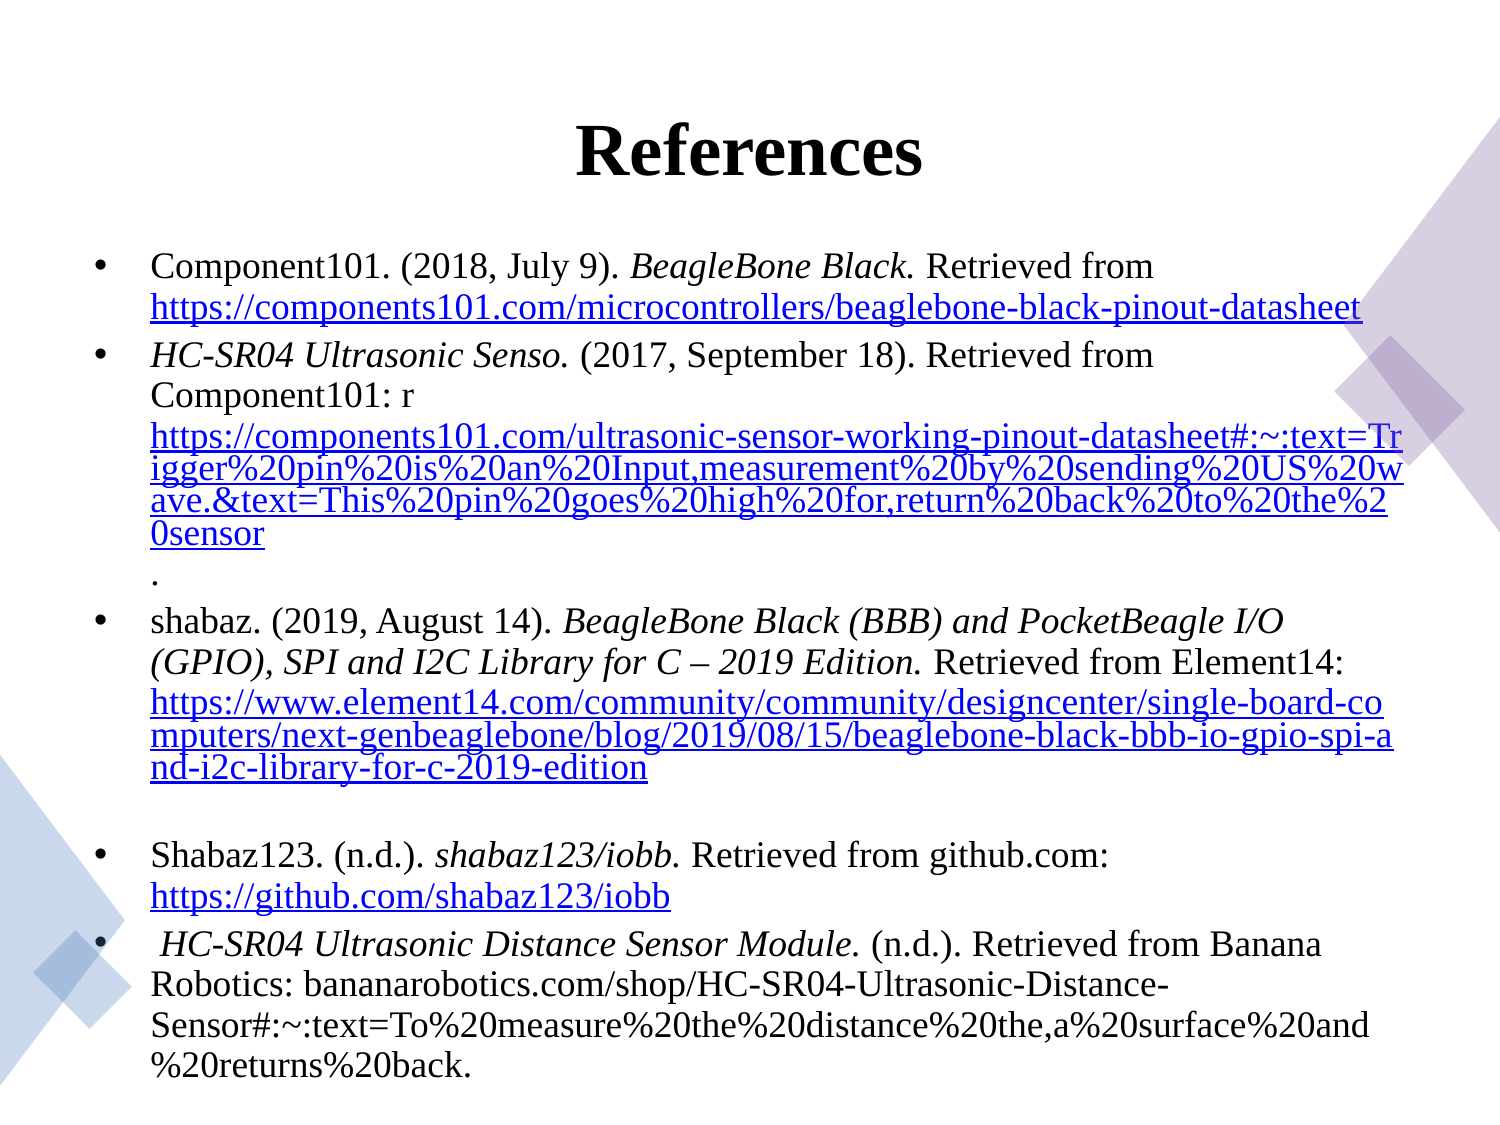

# References
Component101. (2018, July 9). BeagleBone Black. Retrieved from https://components101.com/microcontrollers/beaglebone-black-pinout-datasheet
HC-SR04 Ultrasonic Senso. (2017, September 18). Retrieved from Component101: r https://components101.com/ultrasonic-sensor-working-pinout-datasheet#:~:text=Trigger%20pin%20is%20an%20Input,measurement%20by%20sending%20US%20wave.&text=This%20pin%20goes%20high%20for,return%20back%20to%20the%20sensor.
shabaz. (2019, August 14). BeagleBone Black (BBB) and PocketBeagle I/O (GPIO), SPI and I2C Library for C – 2019 Edition. Retrieved from Element14: https://www.element14.com/community/community/designcenter/single-board-computers/next-genbeaglebone/blog/2019/08/15/beaglebone-black-bbb-io-gpio-spi-and-i2c-library-for-c-2019-edition
Shabaz123. (n.d.). shabaz123/iobb. Retrieved from github.com: https://github.com/shabaz123/iobb
 HC-SR04 Ultrasonic Distance Sensor Module. (n.d.). Retrieved from Banana Robotics: bananarobotics.com/shop/HC-SR04-Ultrasonic-Distance-Sensor#:~:text=To%20measure%20the%20distance%20the,a%20surface%20and%20returns%20back.